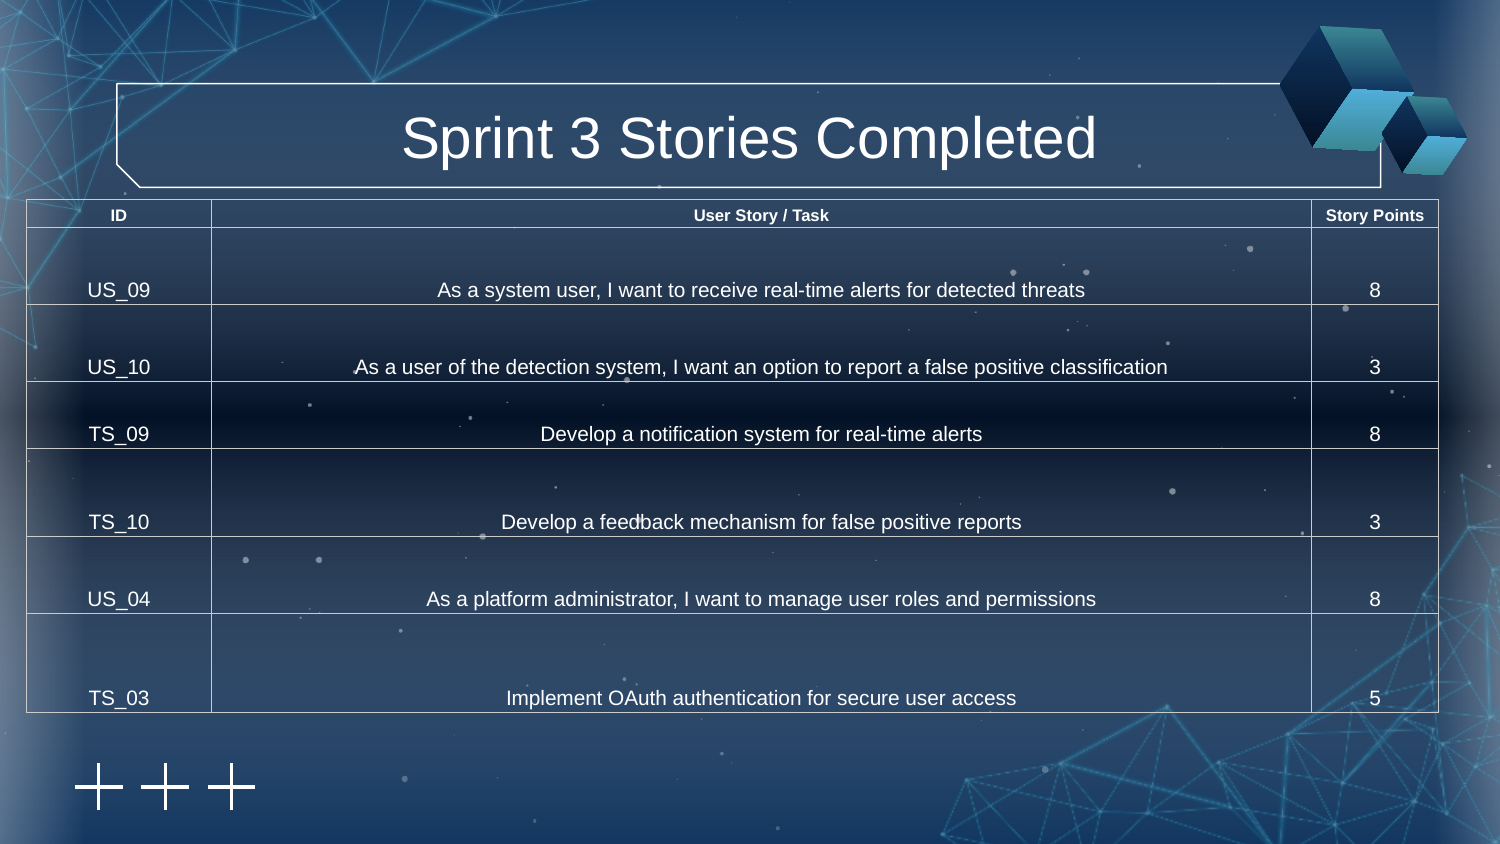

# Sprint 3 Stories Completed

| ID | User Story / Task | Story Points |
| --- | --- | --- |
| US\_09 | As a system user, I want to receive real-time alerts for detected threats | 8 |
| US\_10 | As a user of the detection system, I want an option to report a false positive classification | 3 |
| TS\_09 | Develop a notification system for real-time alerts | 8 |
| TS\_10 | Develop a feedback mechanism for false positive reports | 3 |
| US\_04 | As a platform administrator, I want to manage user roles and permissions | 8 |
| TS\_03 | Implement OAuth authentication for secure user access | 5 |